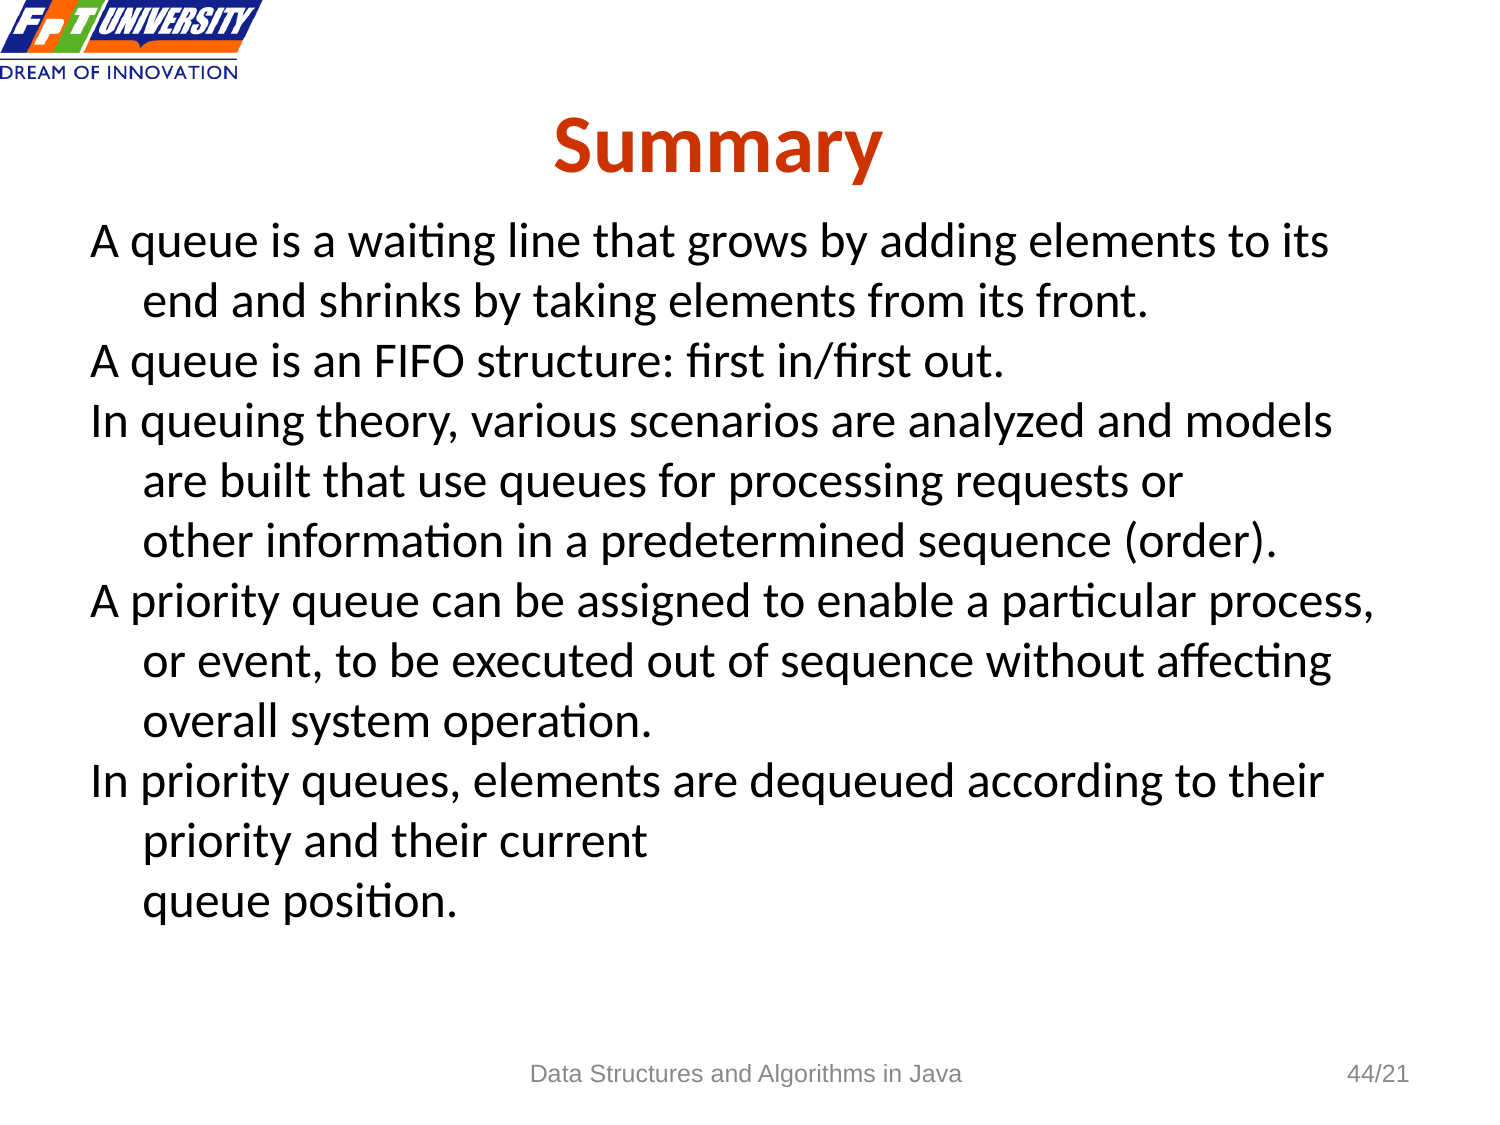

# Summary
A queue is a waiting line that grows by adding elements to its end and shrinks by taking elements from its front.
A queue is an FIFO structure: first in/first out.
In queuing theory, various scenarios are analyzed and models are built that use queues for processing requests or other information in a predetermined sequence (order).
A priority queue can be assigned to enable a particular process, or event, to be executed out of sequence without affecting overall system operation.
In priority queues, elements are dequeued according to their priority and their current
queue position.
 44
Data Structures and Algorithms in Java
44/21